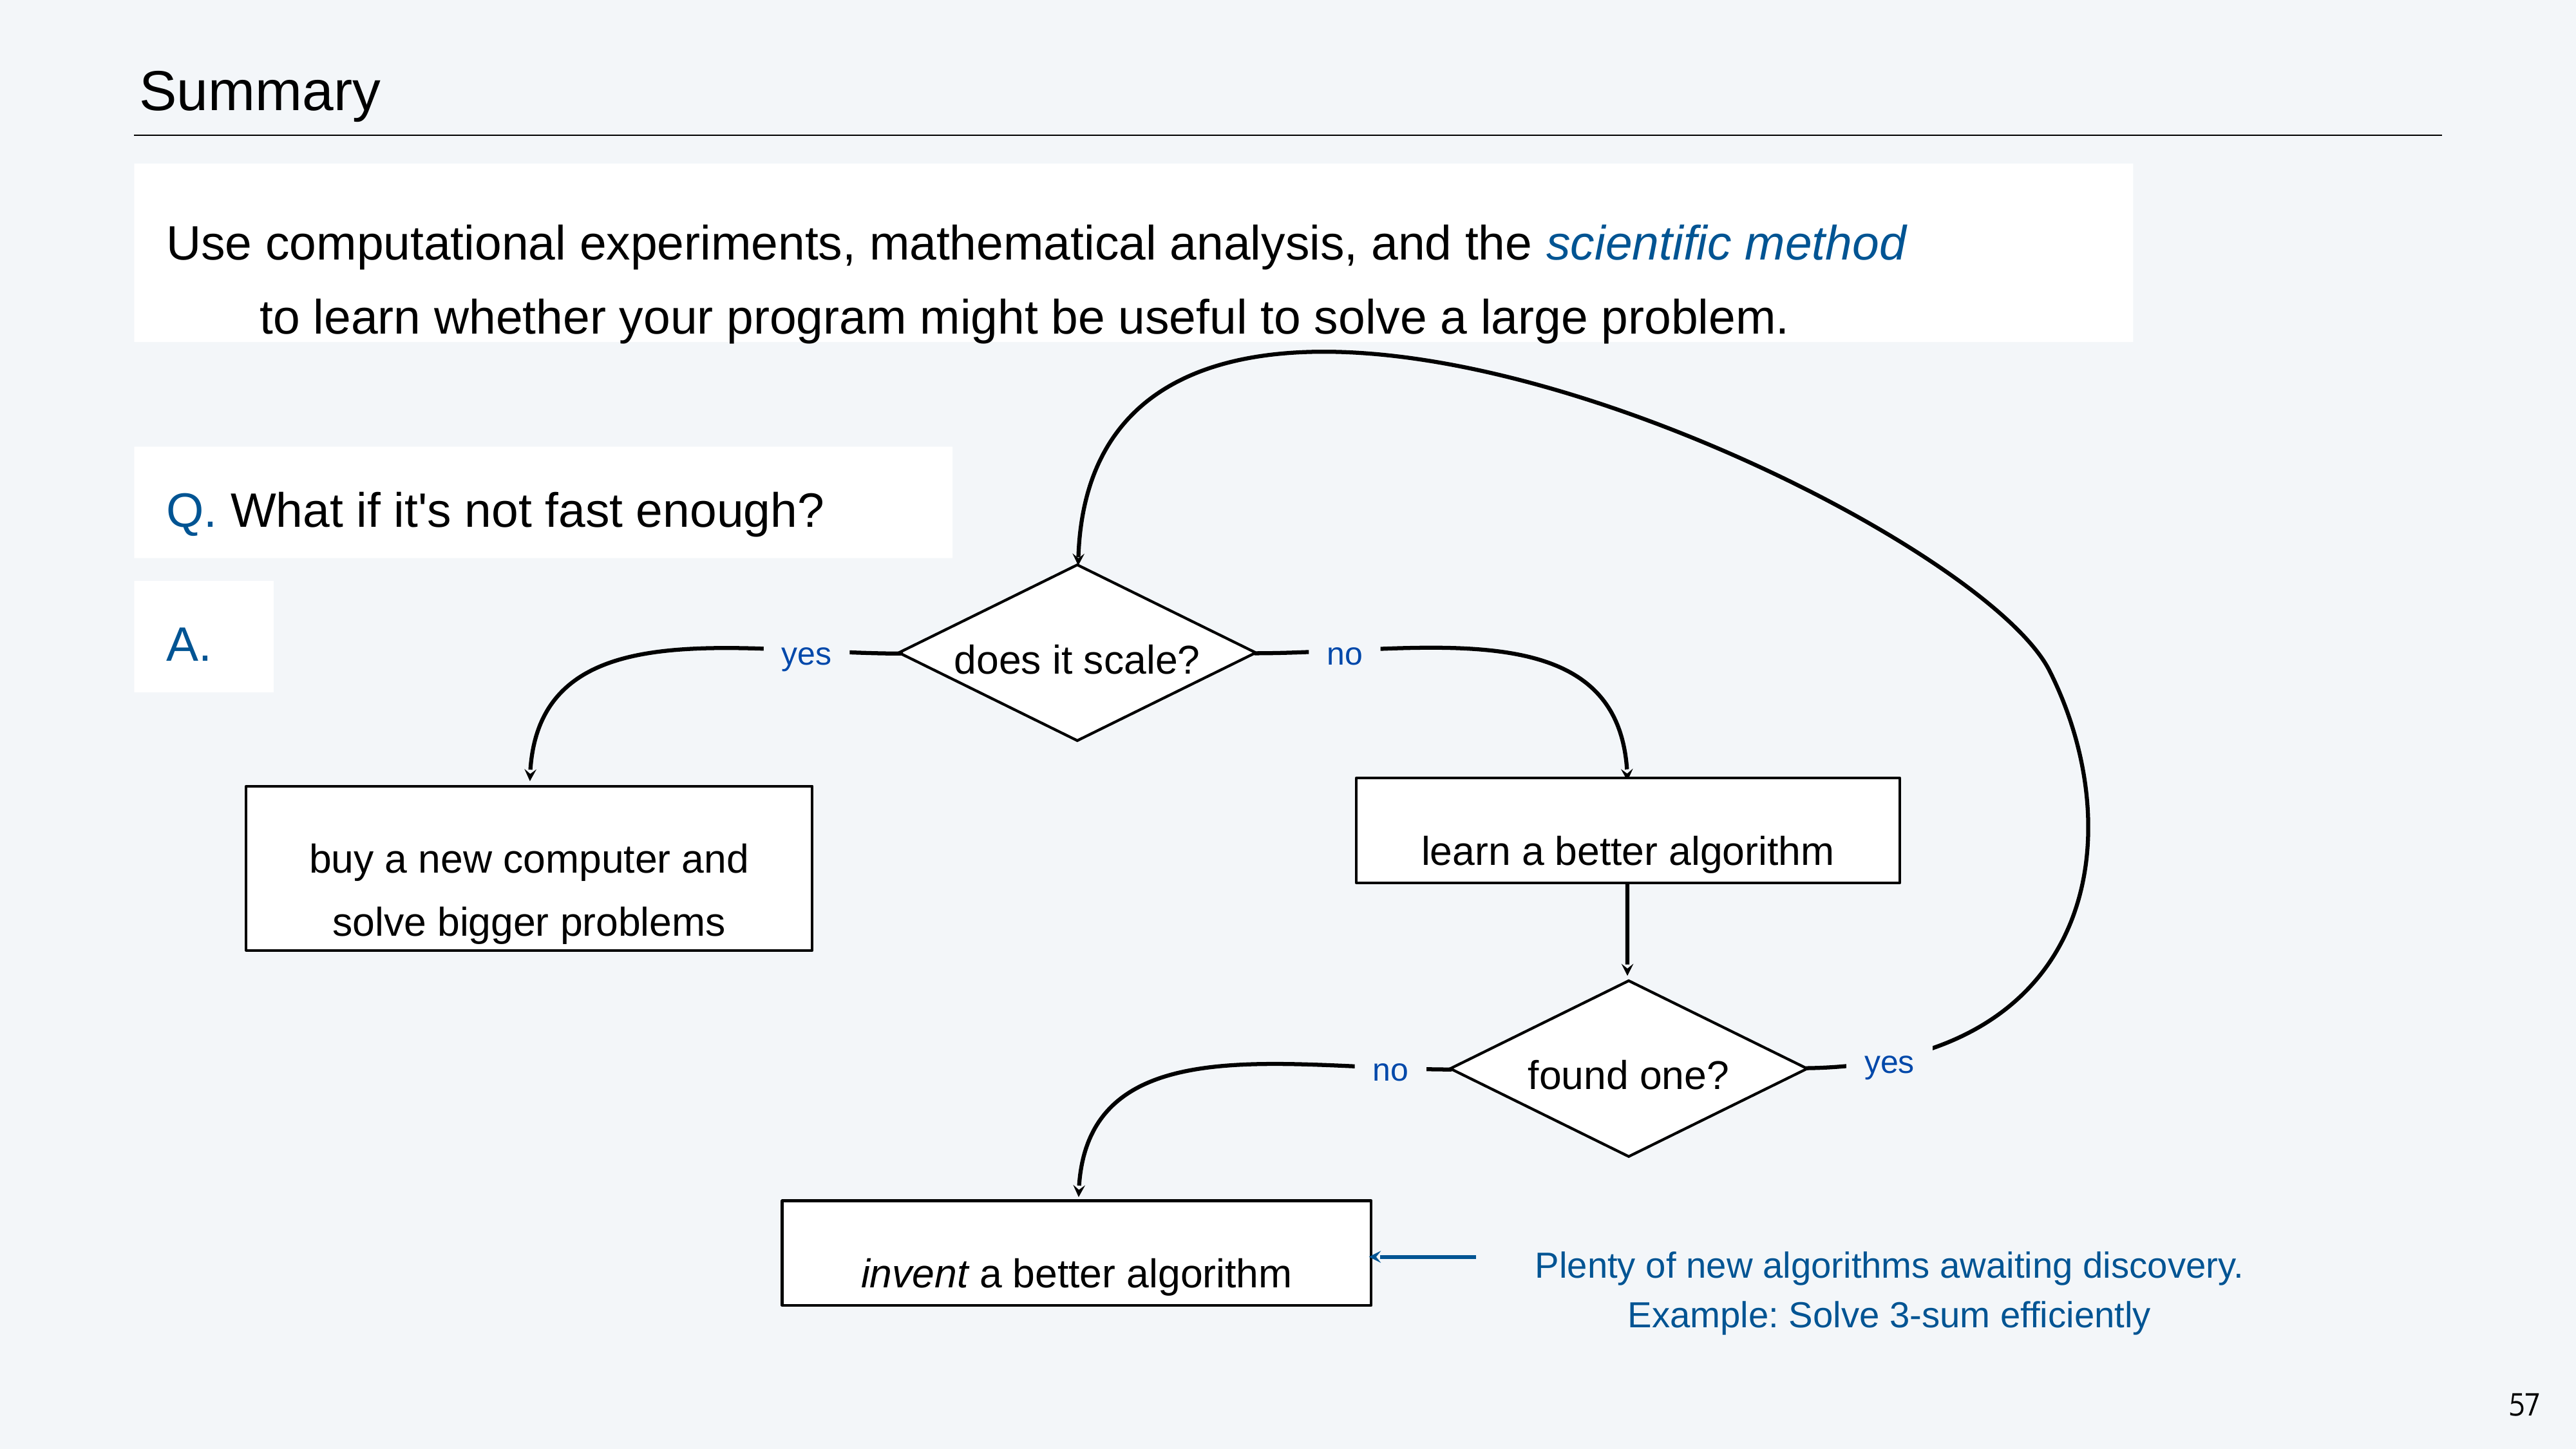

# Summary
Use computational experiments, mathematical analysis, and the scientific method
       to learn whether your program might be useful to solve a large problem.

yes
Q. What if it's not fast enough?
does it scale?
A.
yes

buy a new computer and solve bigger problems
no

learn a better algorithm

found one?
no

invent a better algorithm
Plenty of new algorithms awaiting discovery.
Example: Solve 3-sum efficiently

57